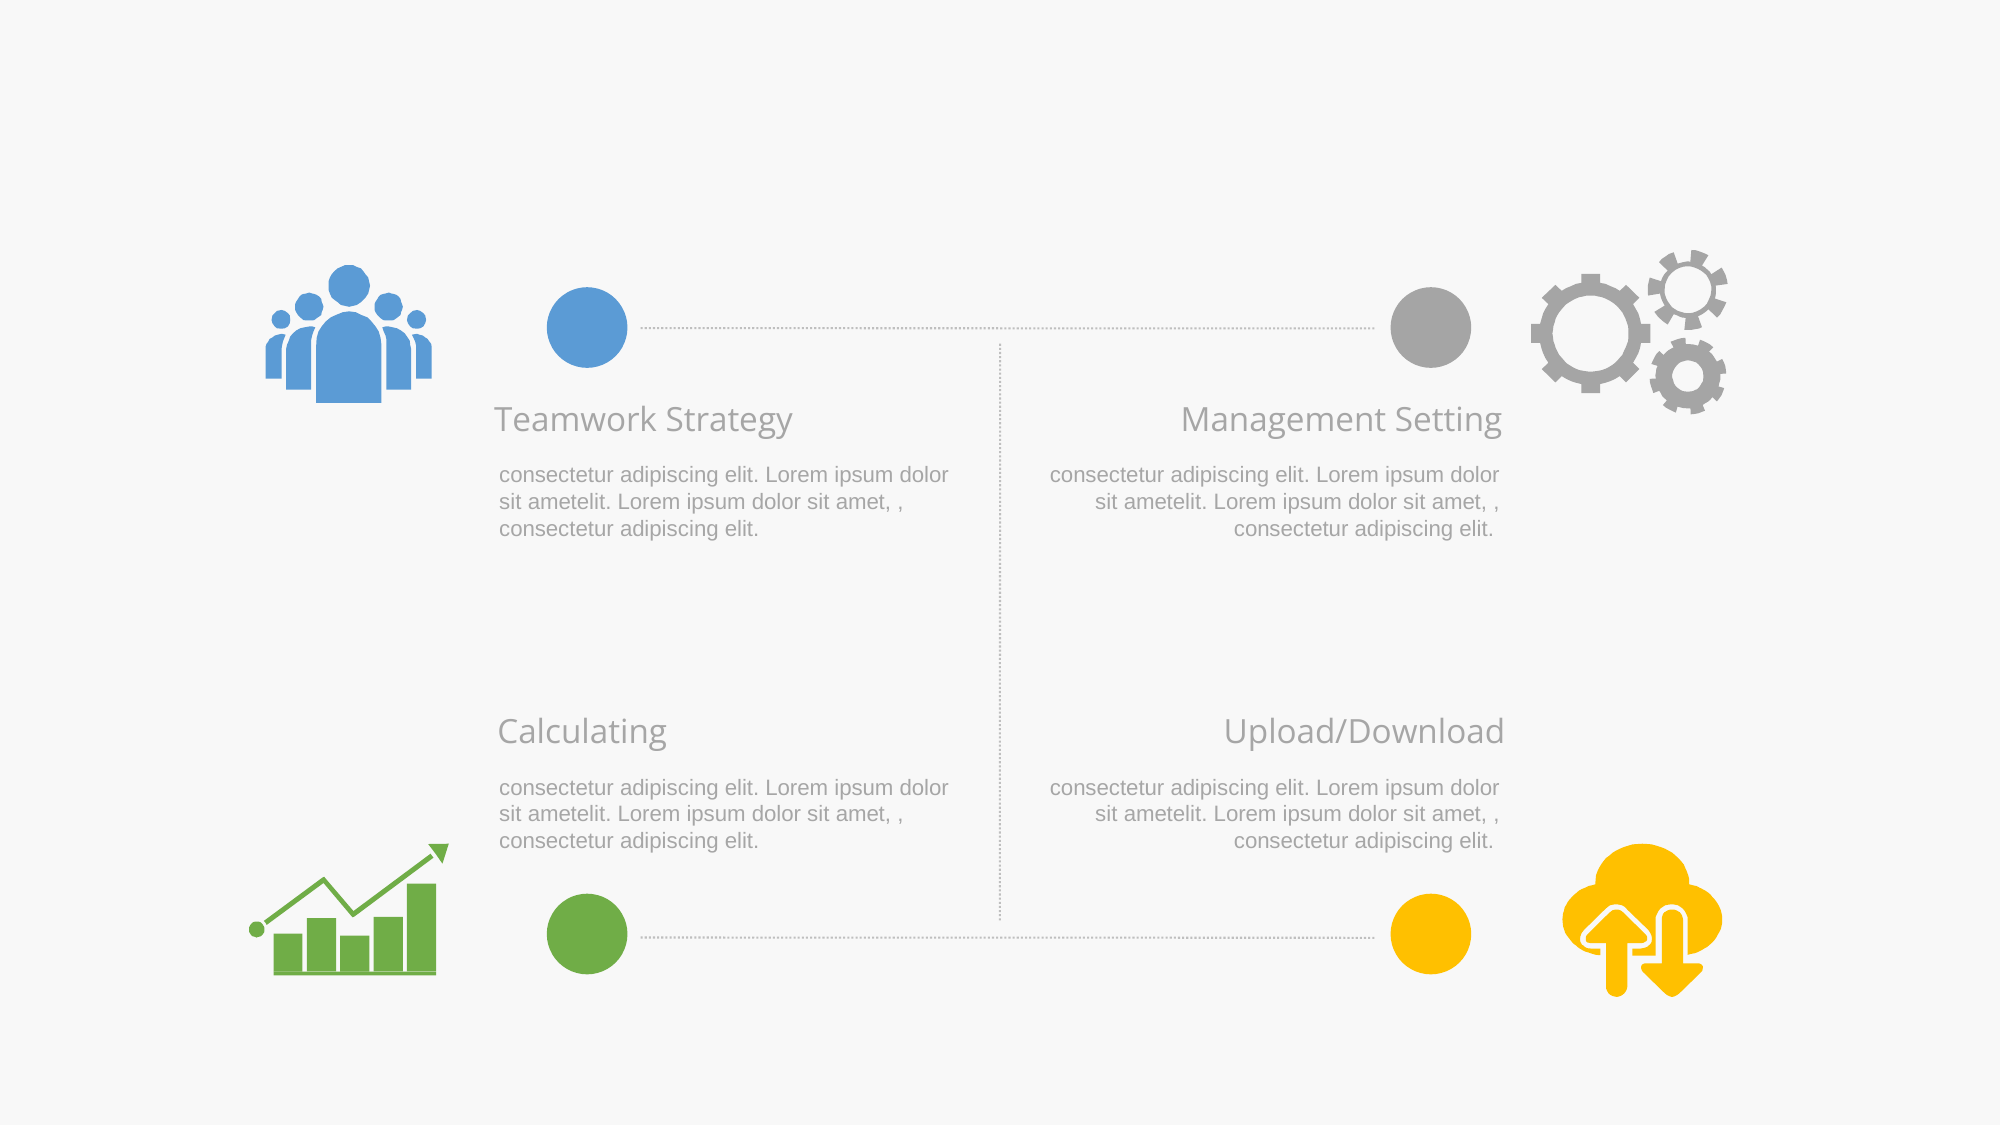

Management Setting
consectetur adipiscing elit. Lorem ipsum dolor sit ametelit. Lorem ipsum dolor sit amet, , consectetur adipiscing elit.

Teamwork Strategy
consectetur adipiscing elit. Lorem ipsum dolor sit ametelit. Lorem ipsum dolor sit amet, , consectetur adipiscing elit.
Calculating
consectetur adipiscing elit. Lorem ipsum dolor sit ametelit. Lorem ipsum dolor sit amet, , consectetur adipiscing elit.

Upload/Download
consectetur adipiscing elit. Lorem ipsum dolor sit ametelit. Lorem ipsum dolor sit amet, , consectetur adipiscing elit.